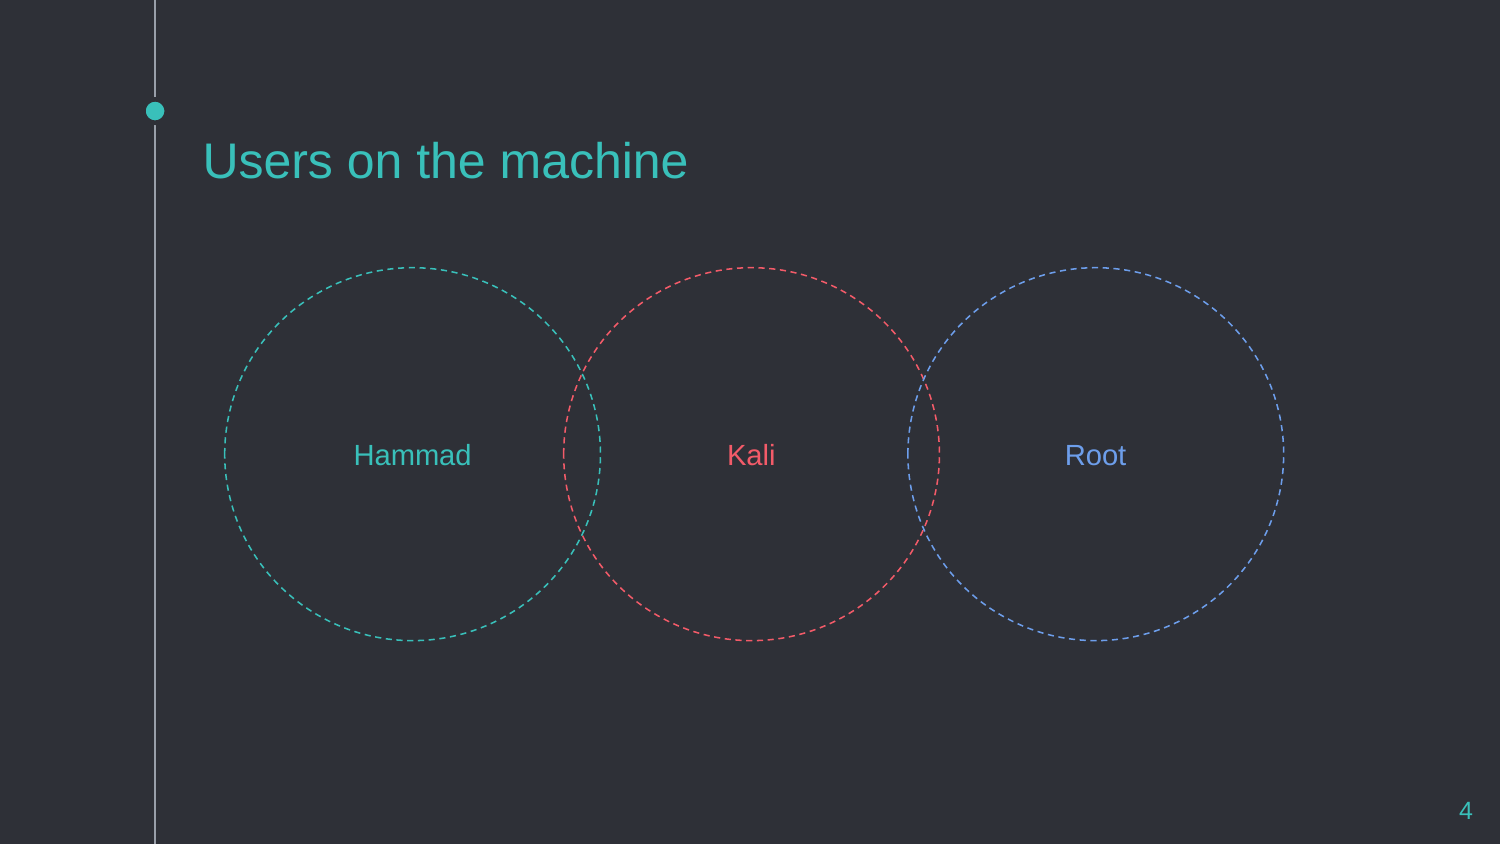

# Users on the machine
Hammad
Kali
Root
4